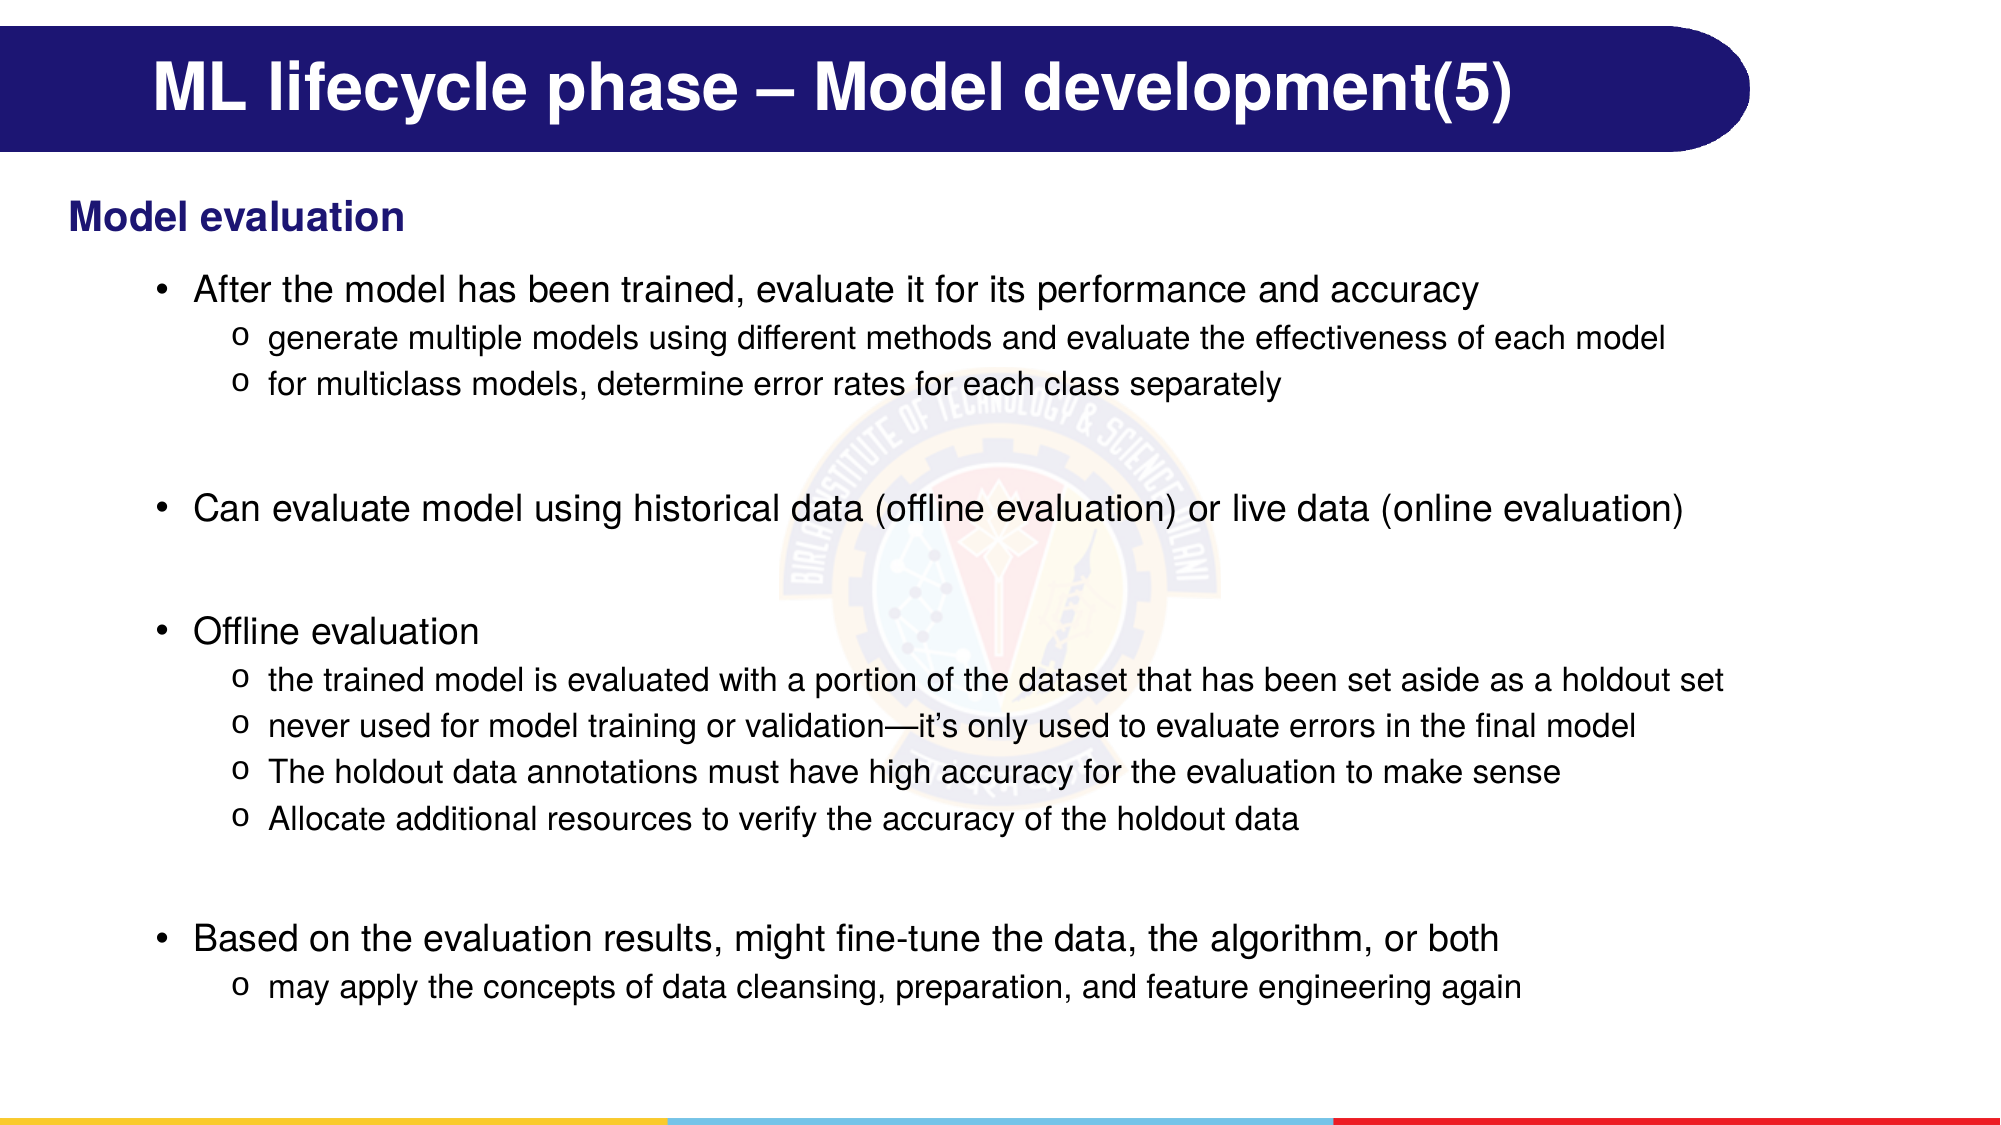

# ML lifecycle phase – Model development(5)
Model evaluation
After the model has been trained, evaluate it for its performance and accuracy
generate multiple models using different methods and evaluate the effectiveness of each model
for multiclass models, determine error rates for each class separately

Can evaluate model using historical data (offline evaluation) or live data (online evaluation)

Offline evaluation
the trained model is evaluated with a portion of the dataset that has been set aside as a holdout set
never used for model training or validation—it’s only used to evaluate errors in the final model
The holdout data annotations must have high accuracy for the evaluation to make sense
Allocate additional resources to verify the accuracy of the holdout data

Based on the evaluation results, might fine-tune the data, the algorithm, or both
may apply the concepts of data cleansing, preparation, and feature engineering again